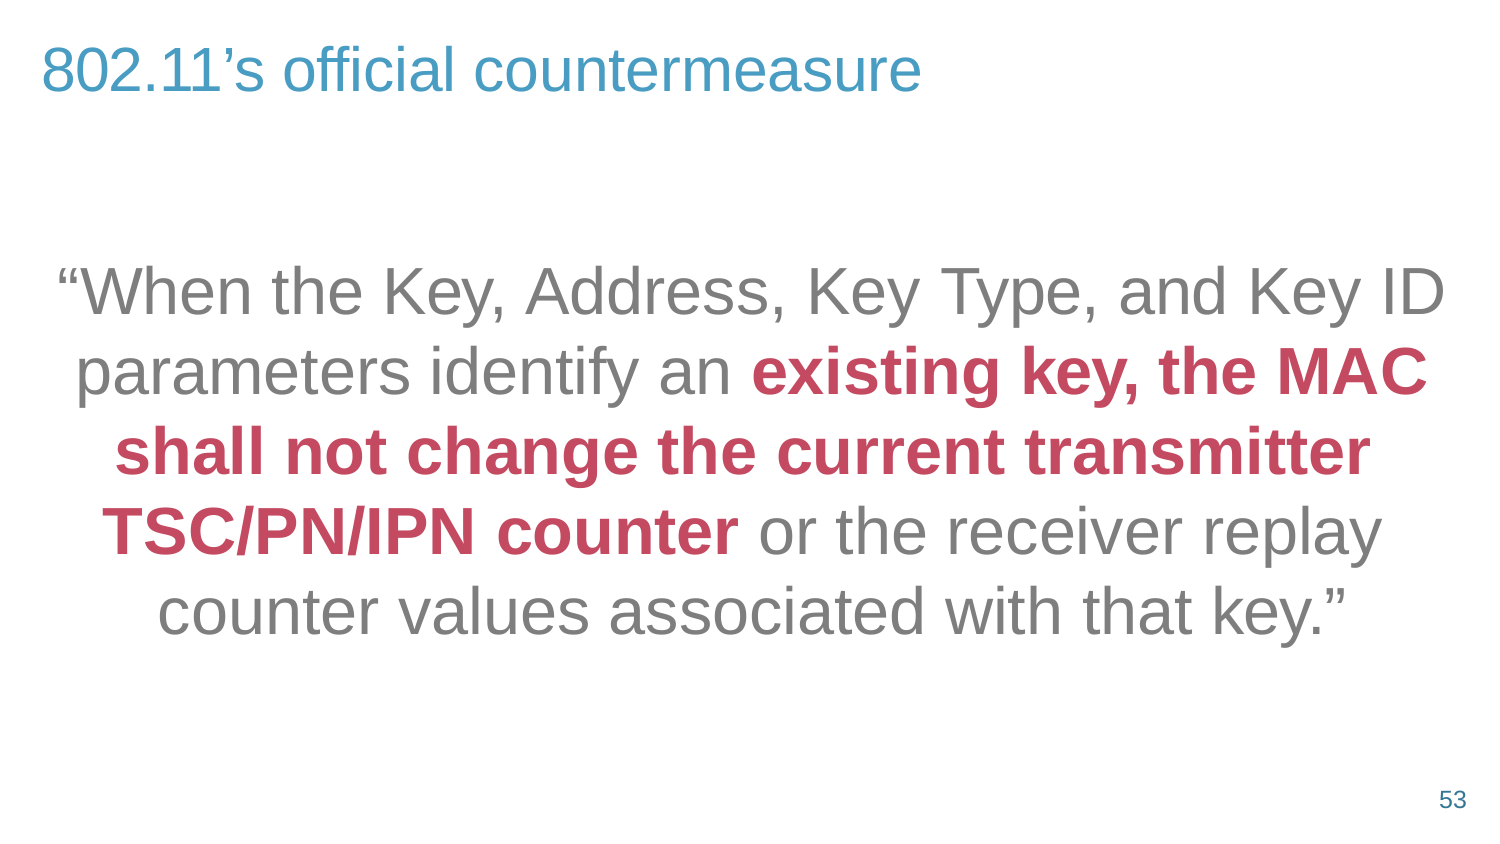

# 802.11’s official countermeasure
“When the Key, Address, Key Type, and Key ID  parameters identify an existing key, the MAC  shall not change the current transmitter  TSC/PN/IPN counter or the receiver replay  counter values associated with that key.”
53